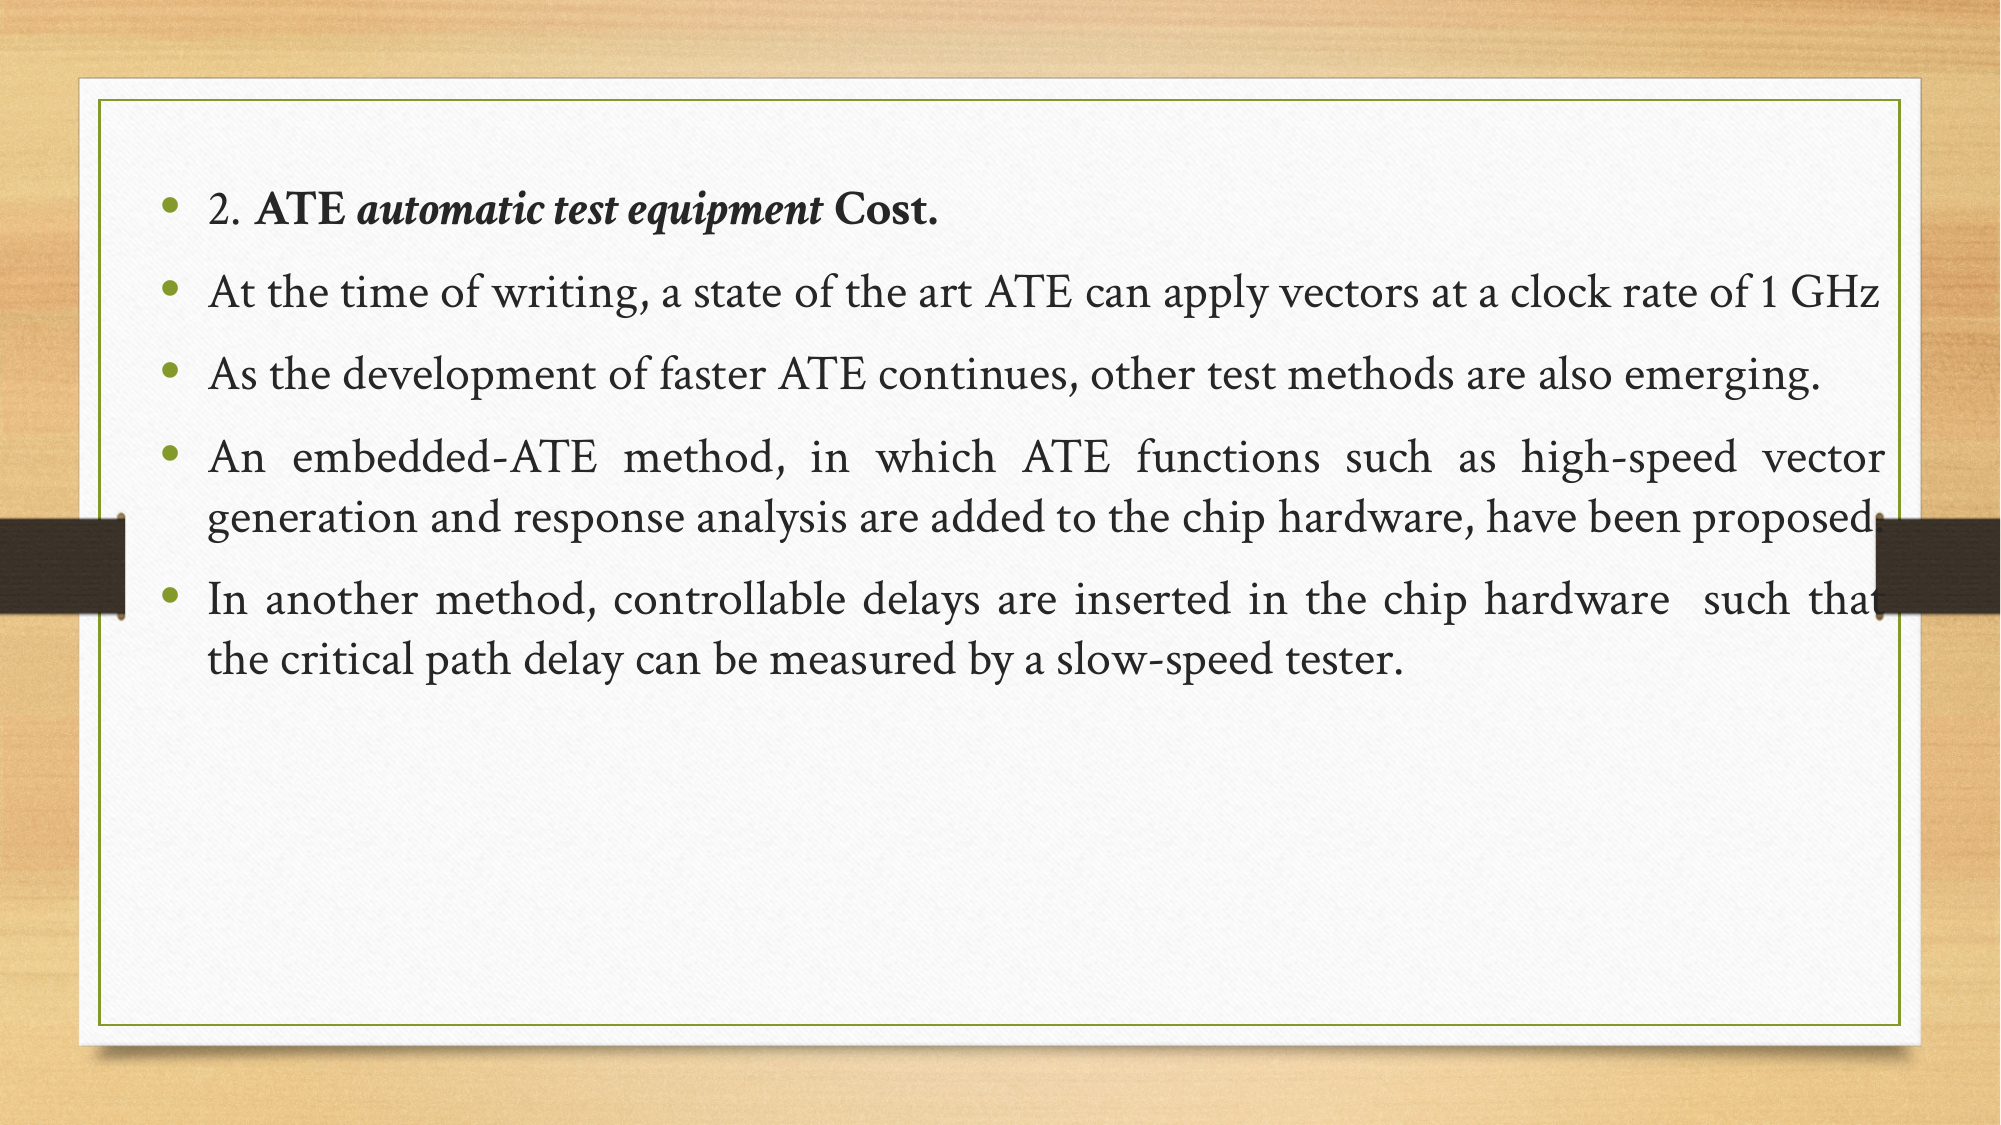

2. ATE automatic test equipment Cost.
At the time of writing, a state of the art ATE can apply vectors at a clock rate of 1 GHz
As the development of faster ATE continues, other test methods are also emerging.
An embedded-ATE method, in which ATE functions such as high-speed vector generation and response analysis are added to the chip hardware, have been proposed.
In another method, controllable delays are inserted in the chip hardware  such that the critical path delay can be measured by a slow-speed tester.